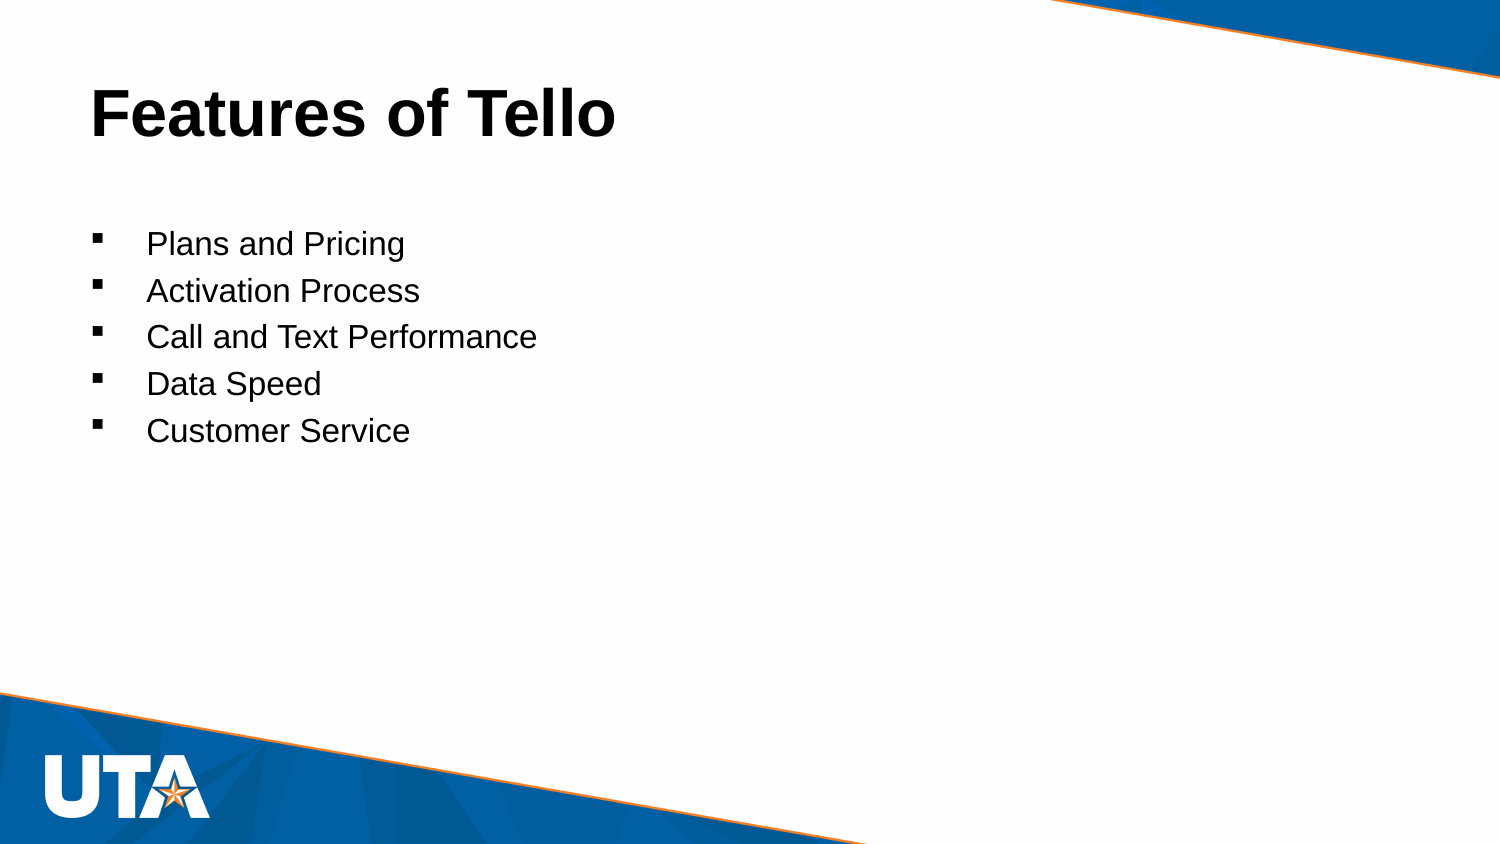

# Features of Tello

Plans and Pricing
Activation Process
Call and Text Performance
Data Speed
Customer Service